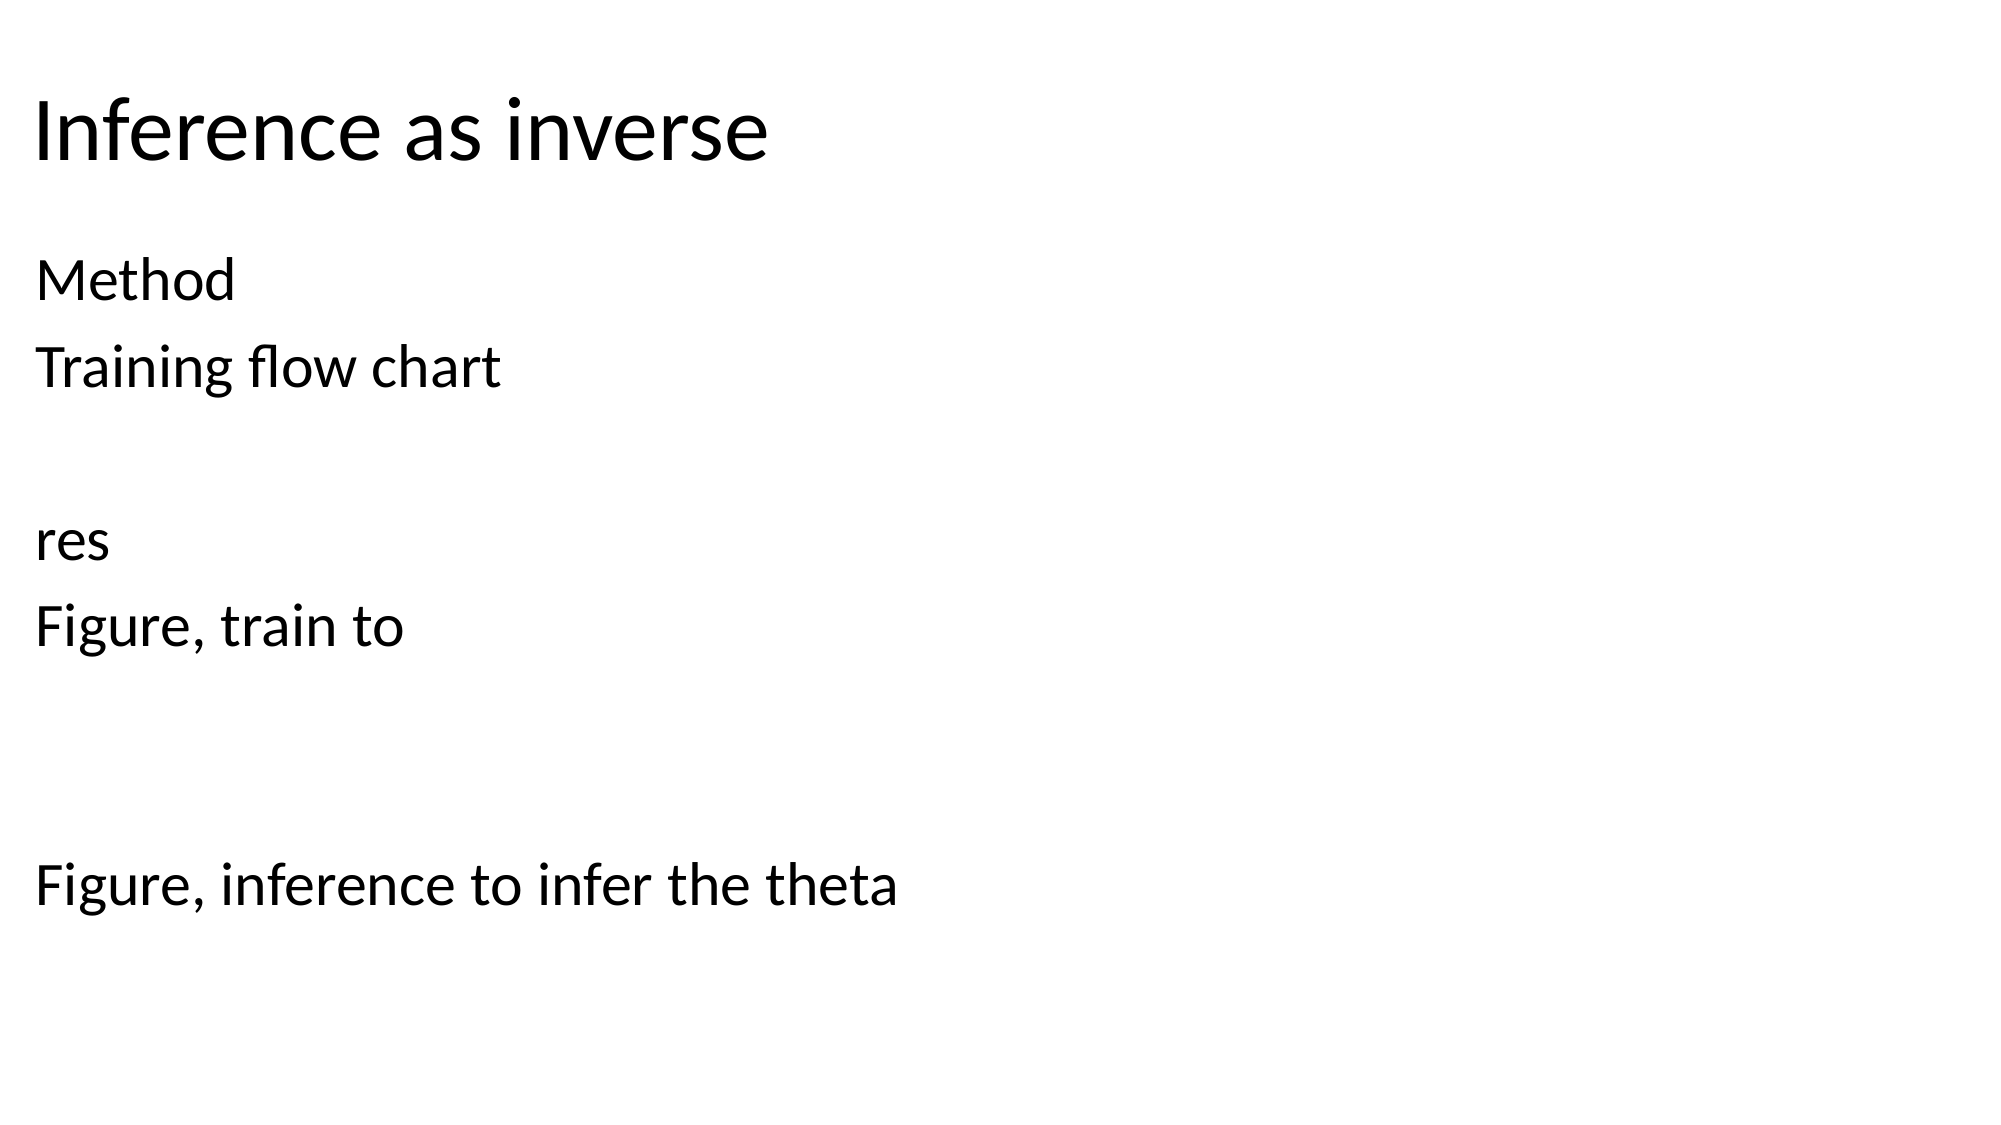

# Inference as inverse
Method
Training flow chart

res
Figure, train to

Figure, inference to infer the theta